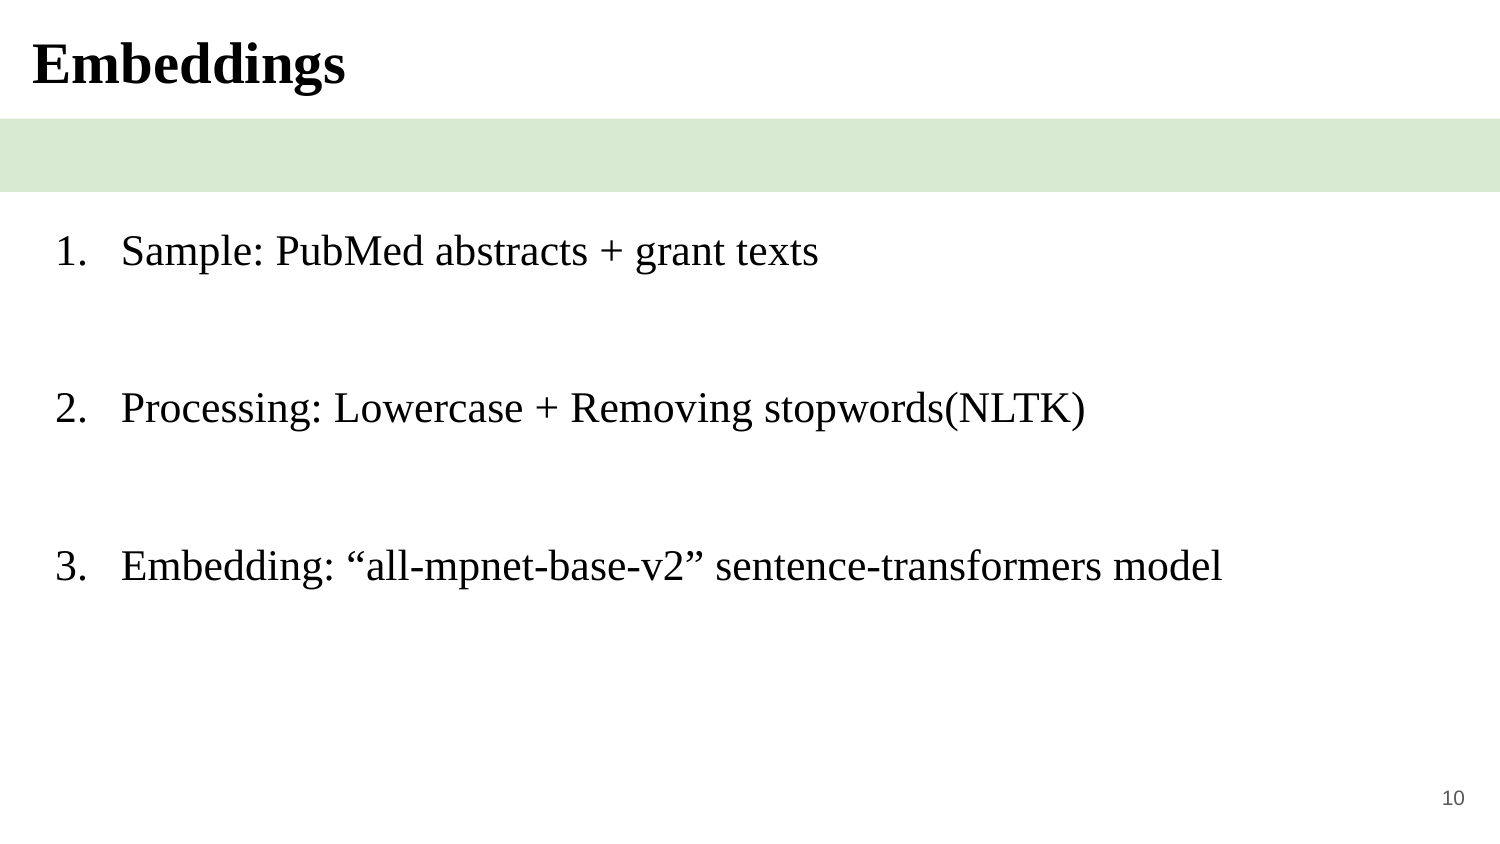

# Embeddings

1.   Sample: PubMed abstracts + grant texts

2.   Processing: Lowercase + Removing stopwords(NLTK)

3.   Embedding: “all-mpnet-base-v2” sentence-transformers model
10